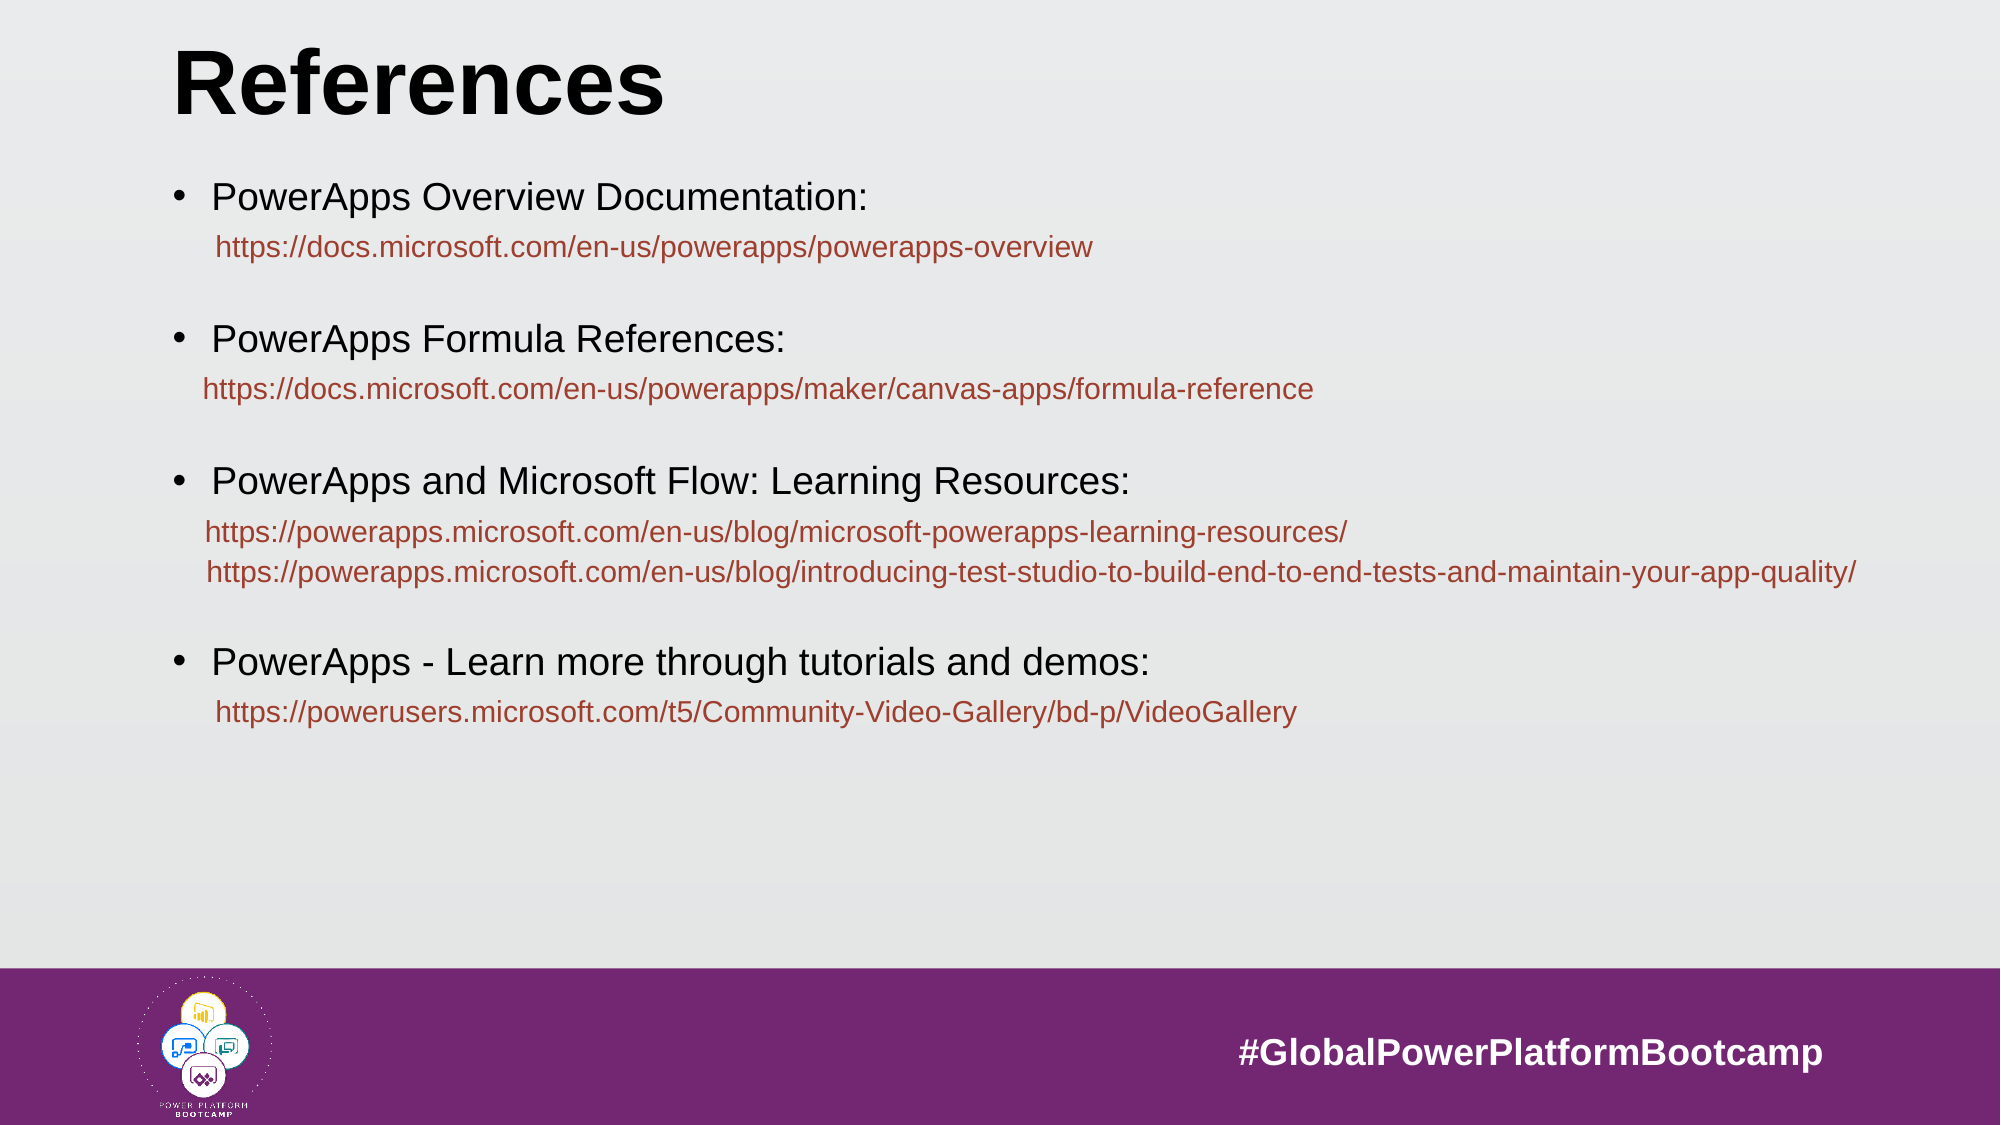

# References
PowerApps Overview Documentation:
    https://docs.microsoft.com/en-us/powerapps/powerapps-overview

PowerApps Formula References:
   https://docs.microsoft.com/en-us/powerapps/maker/canvas-apps/formula-reference

PowerApps and Microsoft Flow: Learning Resources:
   https://powerapps.microsoft.com/en-us/blog/microsoft-powerapps-learning-resources/
    https://powerapps.microsoft.com/en-us/blog/introducing-test-studio-to-build-end-to-end-tests-and-maintain-your-app-quality/

PowerApps - Learn more through tutorials and demos:
    https://powerusers.microsoft.com/t5/Community-Video-Gallery/bd-p/VideoGallery